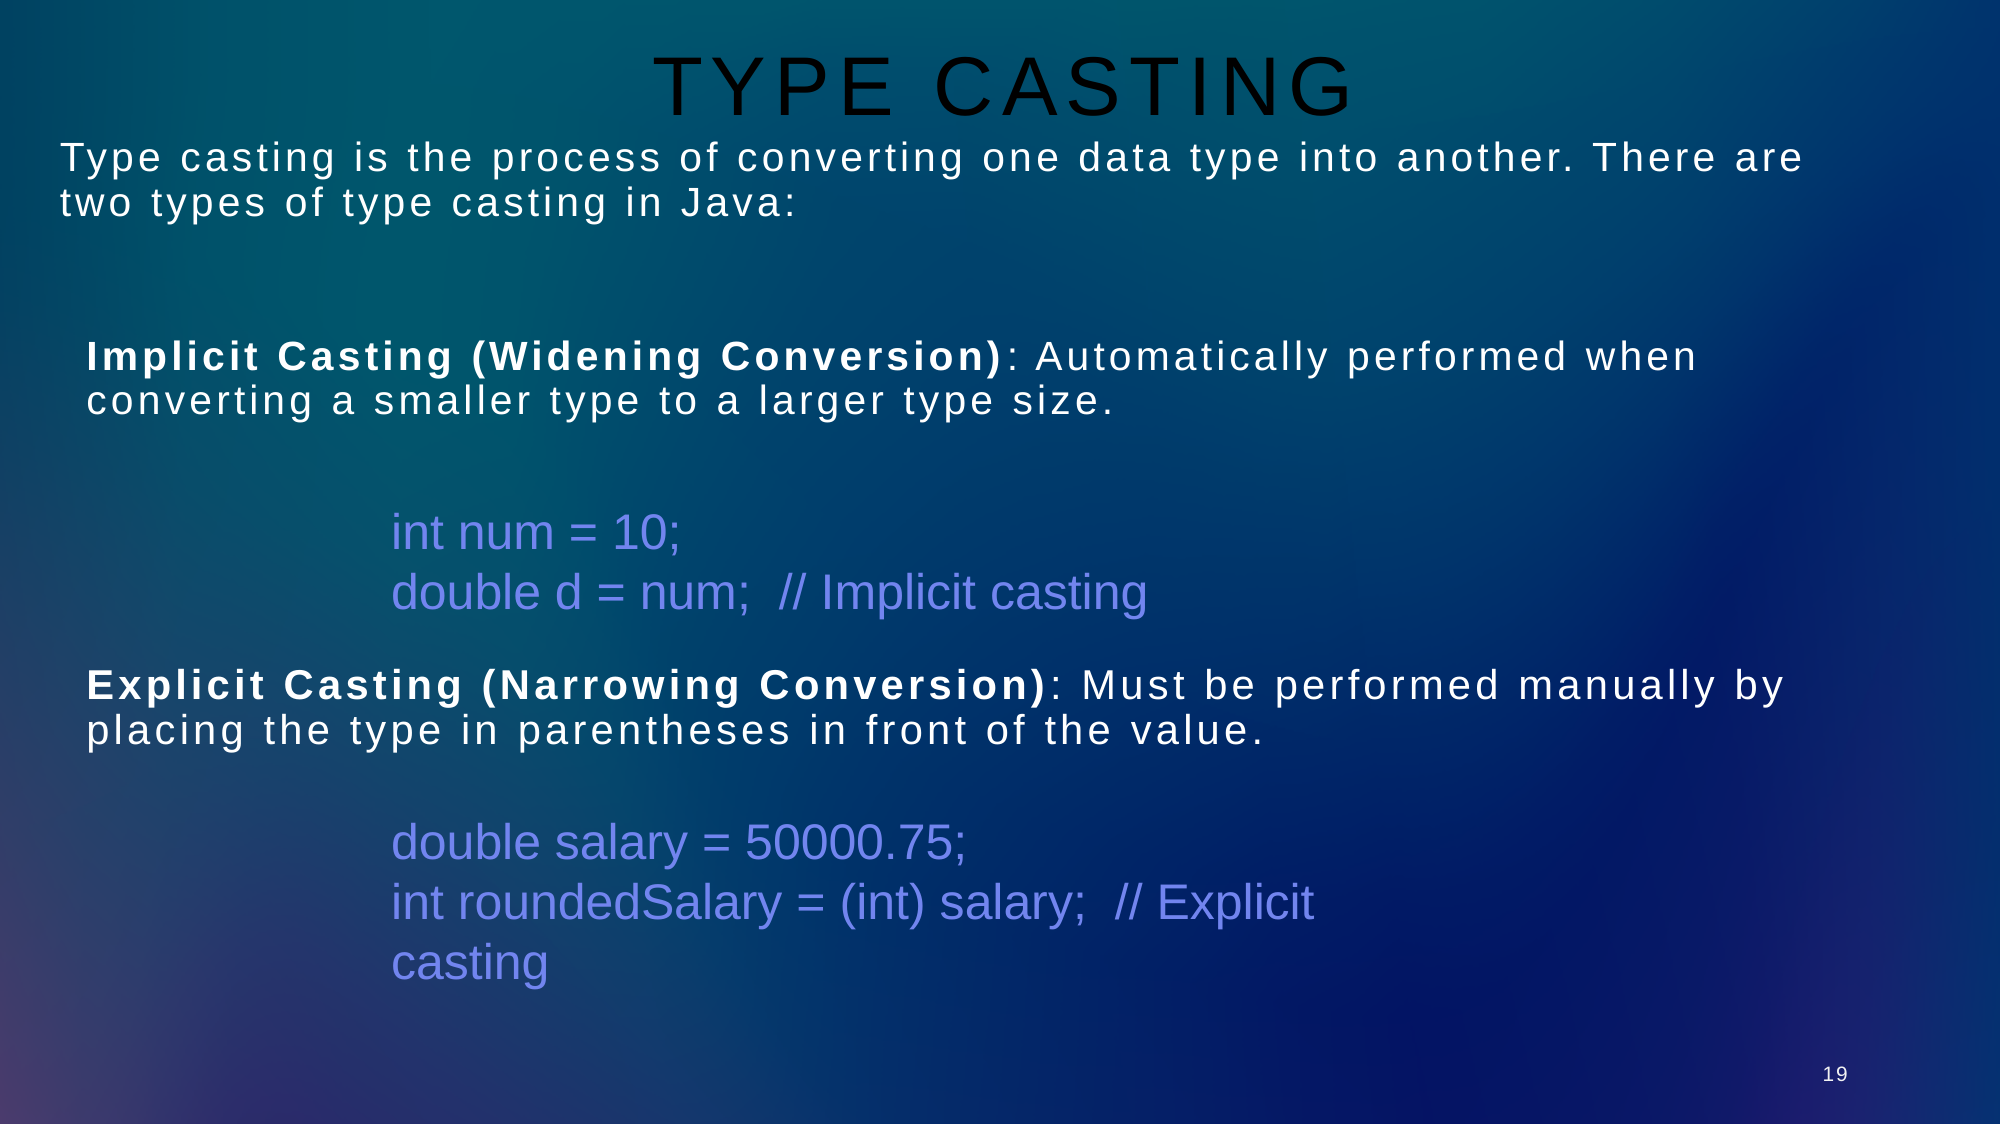

# Type Casting
Type casting is the process of converting one data type into another. There are two types of type casting in Java:
Implicit Casting (Widening Conversion): Automatically performed when converting a smaller type to a larger type size.
int num = 10;
double d = num;  // Implicit casting
Explicit Casting (Narrowing Conversion): Must be performed manually by placing the type in parentheses in front of the value.
double salary = 50000.75;
int roundedSalary = (int) salary;  // Explicit casting
19